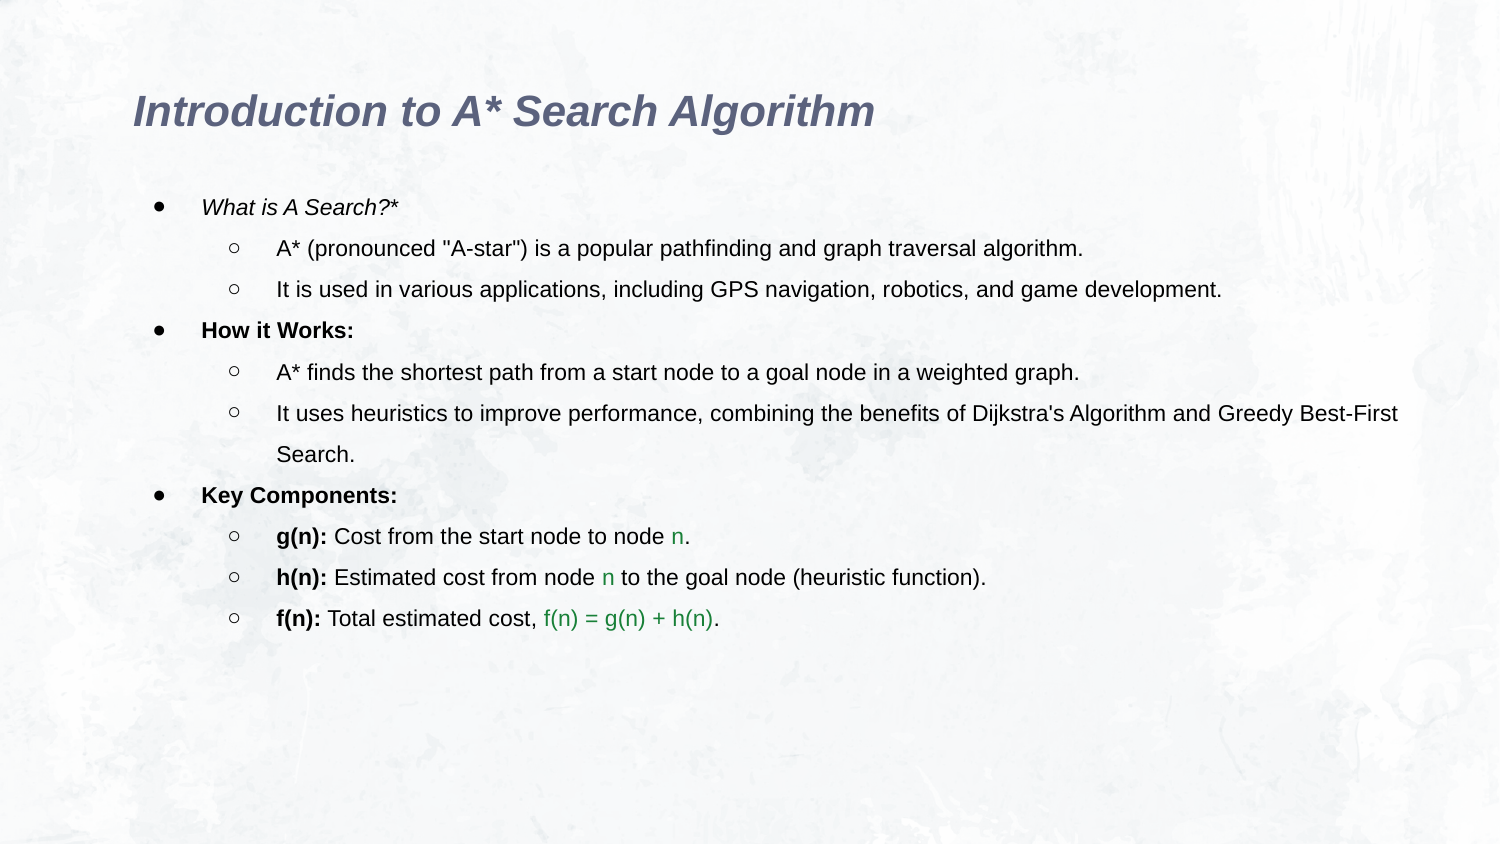

# Introduction to A* Search Algorithm

What is A Search?*
A* (pronounced "A-star") is a popular pathfinding and graph traversal algorithm.
It is used in various applications, including GPS navigation, robotics, and game development.
How it Works:
A* finds the shortest path from a start node to a goal node in a weighted graph.
It uses heuristics to improve performance, combining the benefits of Dijkstra's Algorithm and Greedy Best-First Search.
Key Components:
g(n): Cost from the start node to node n.
h(n): Estimated cost from node n to the goal node (heuristic function).
f(n): Total estimated cost, f(n) = g(n) + h(n).